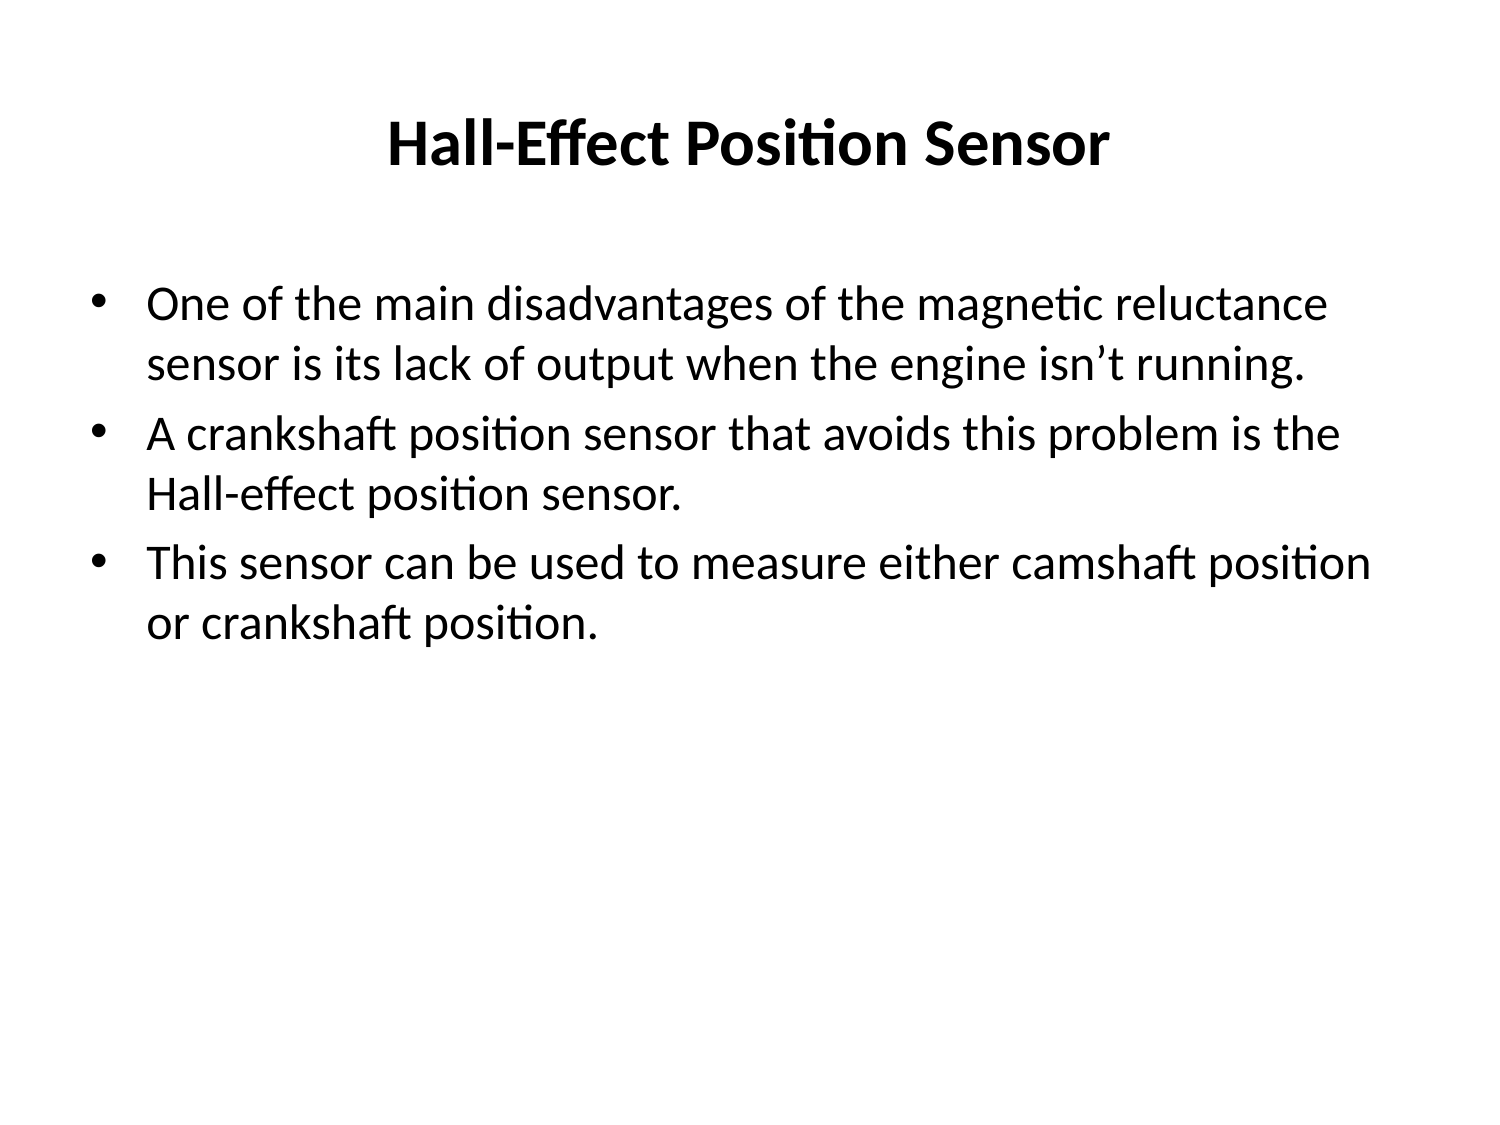

# Hall-Effect Position Sensor
One of the main disadvantages of the magnetic reluctance sensor is its lack of output when the engine isn’t running.
A crankshaft position sensor that avoids this problem is the Hall-effect position sensor.
This sensor can be used to measure either camshaft position or crankshaft position.